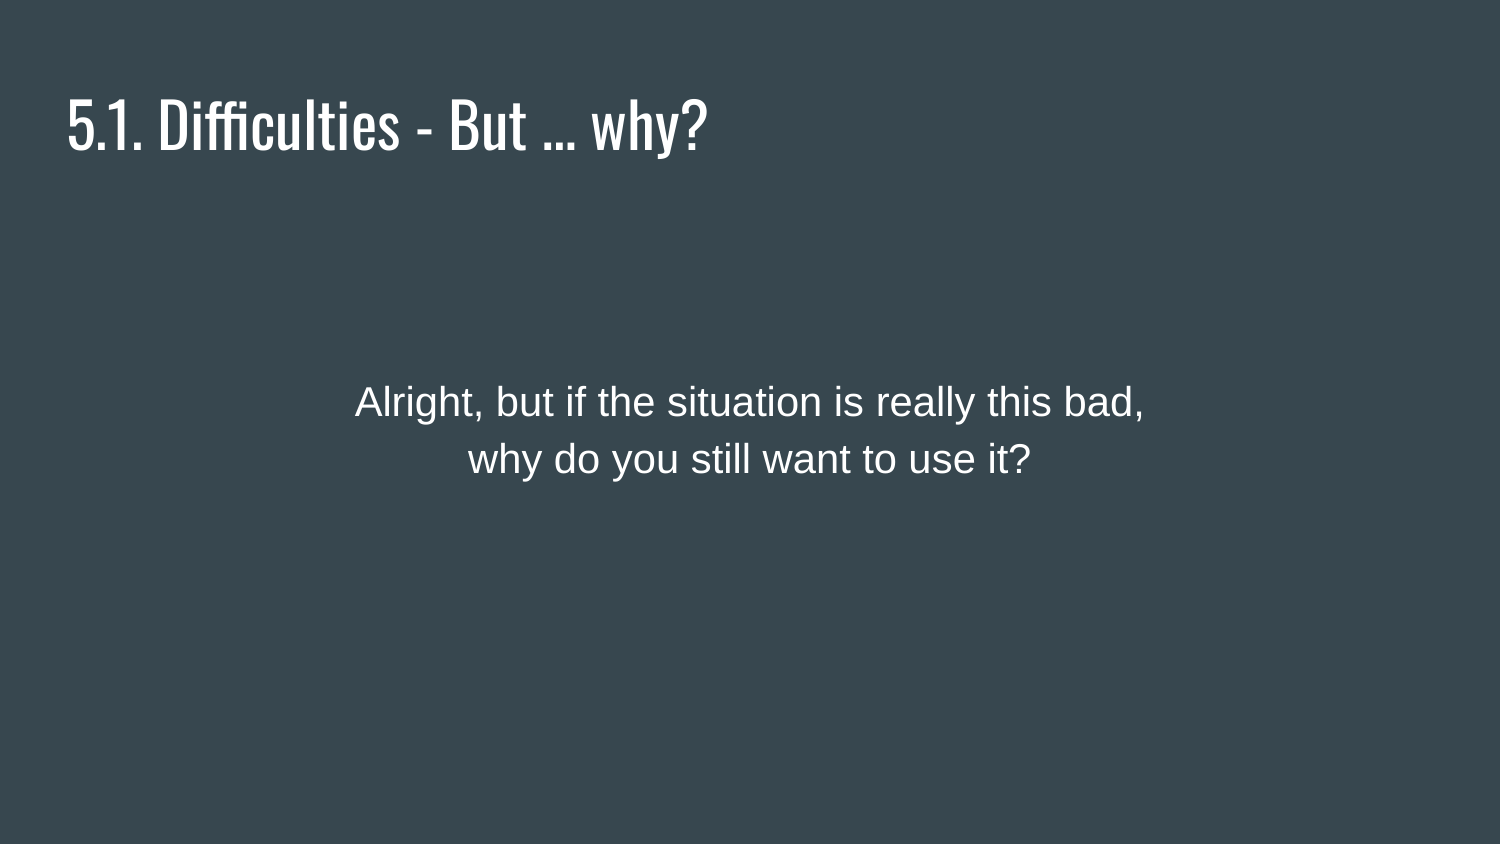

# 5.1. Difficulties - But … why?
Alright, but if the situation is really this bad, why do you still want to use it?